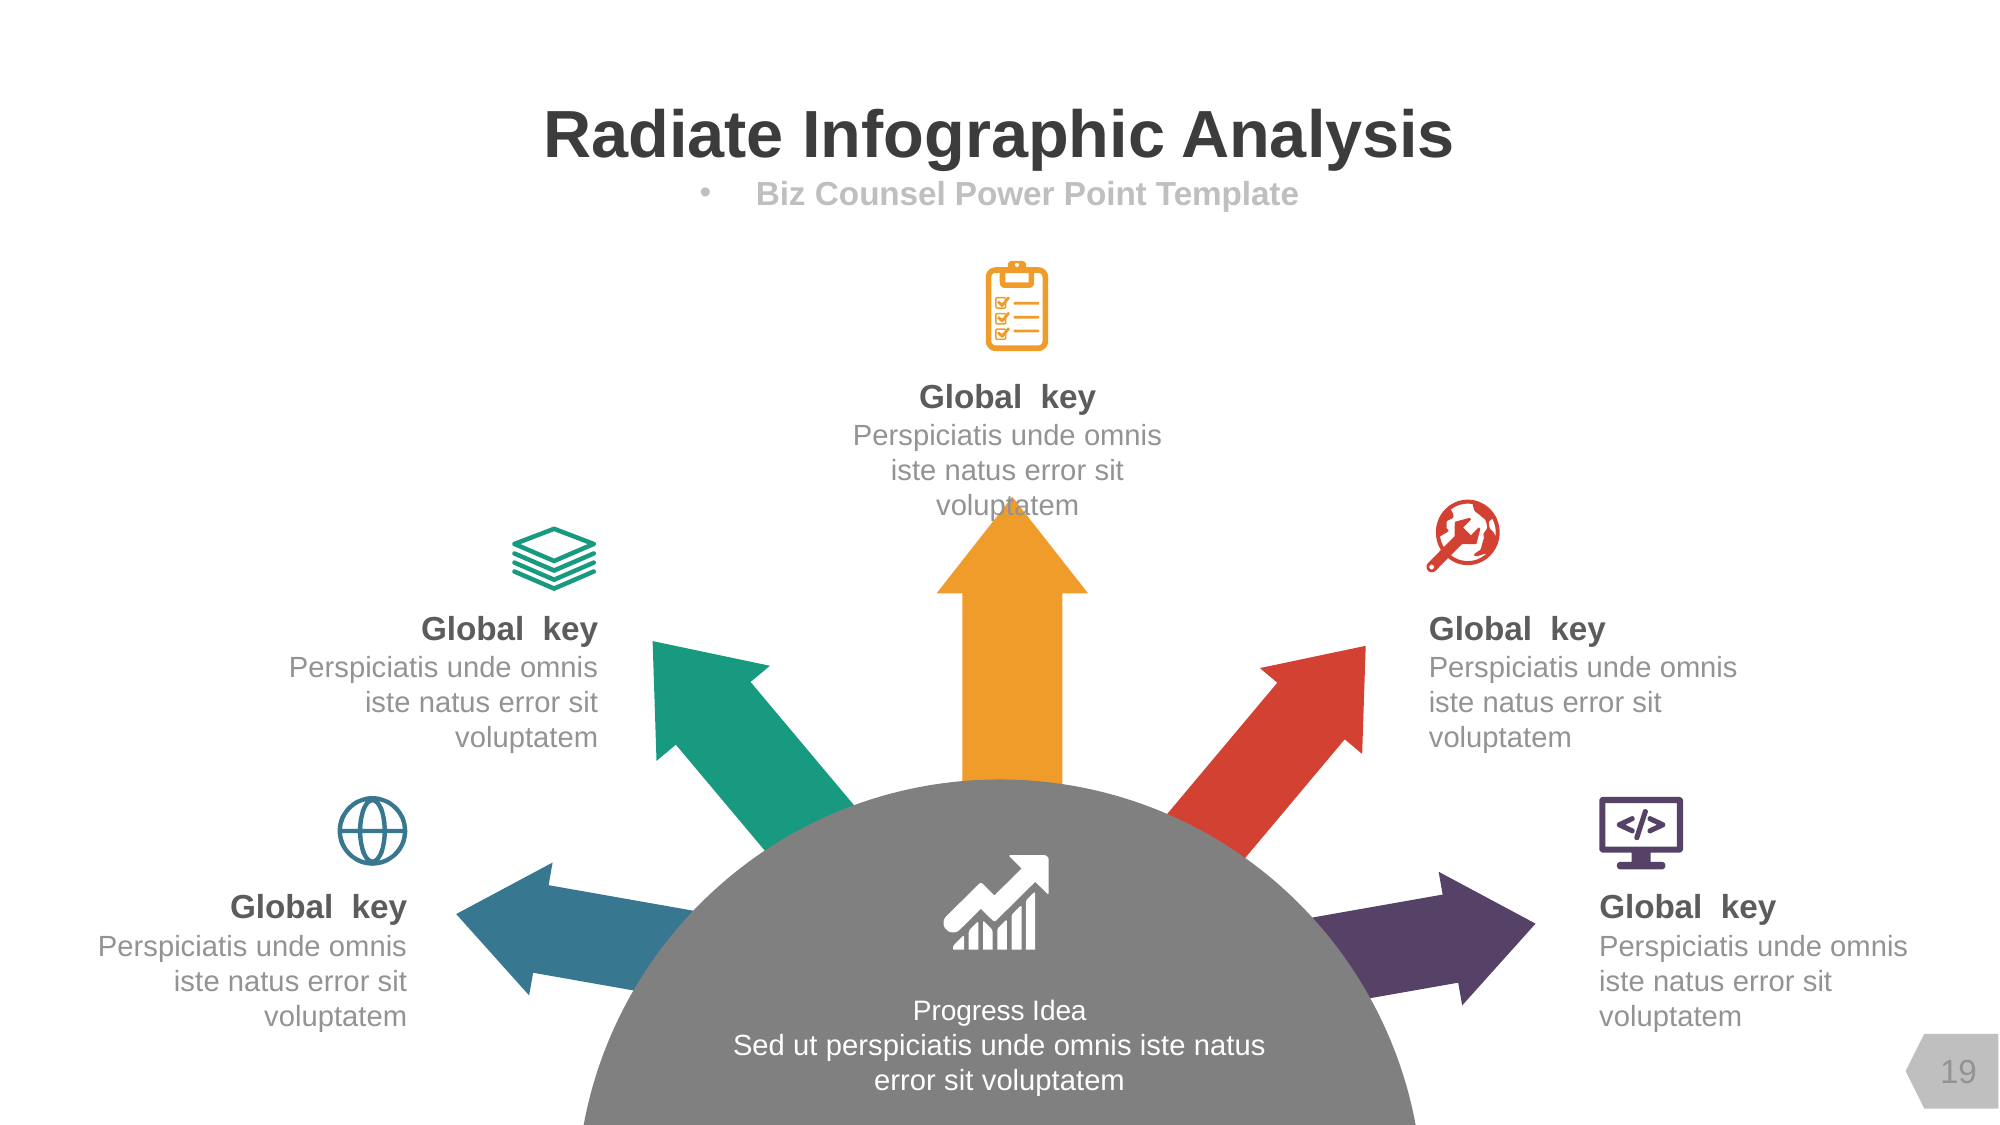

Radiate Infographic Analysis
Biz Counsel Power Point Template

Global  key
Perspiciatis unde omnis iste natus error sit voluptatem

Global  key
Global  key
Perspiciatis unde omnis iste natus error sit voluptatem
Perspiciatis unde omnis iste natus error sit voluptatem

Progress Idea
Sed ut perspiciatis unde omnis iste natus error sit voluptatem

Global  key
Global  key
Perspiciatis unde omnis iste natus error sit voluptatem
Perspiciatis unde omnis iste natus error sit voluptatem